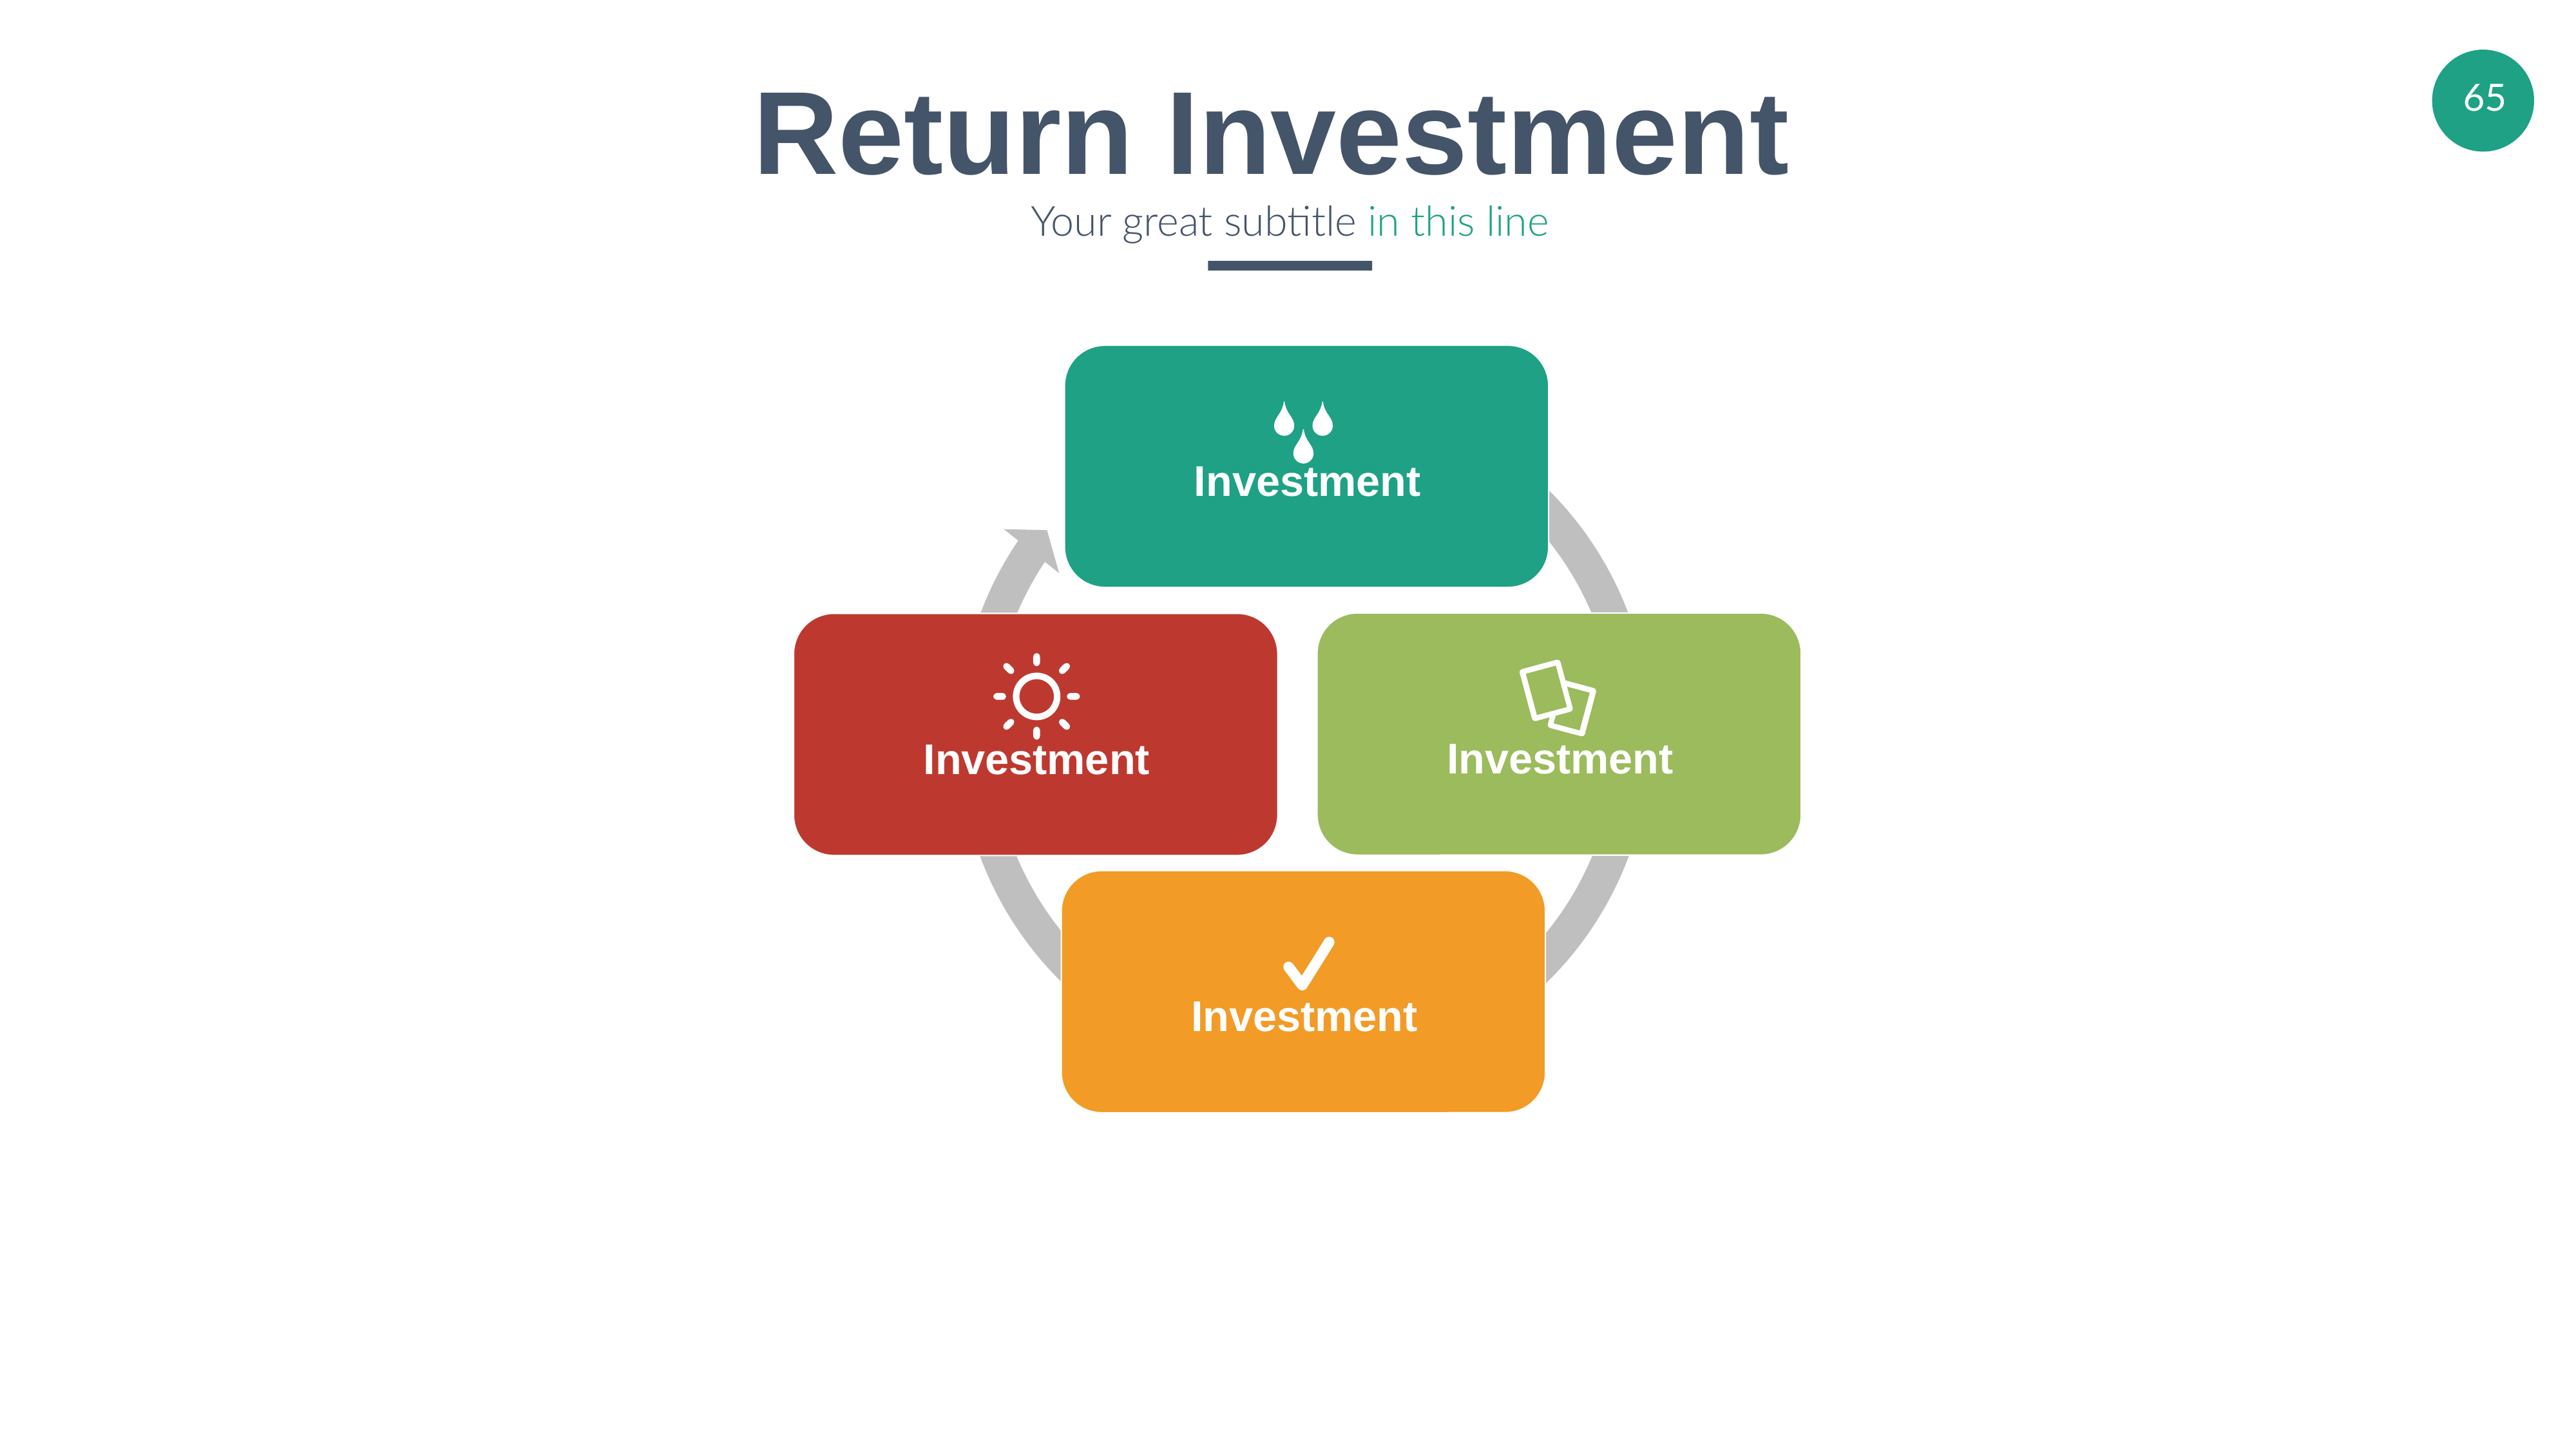

Return Investment
Your great subtitle in this line

Investment

Investment
Investment

Investment